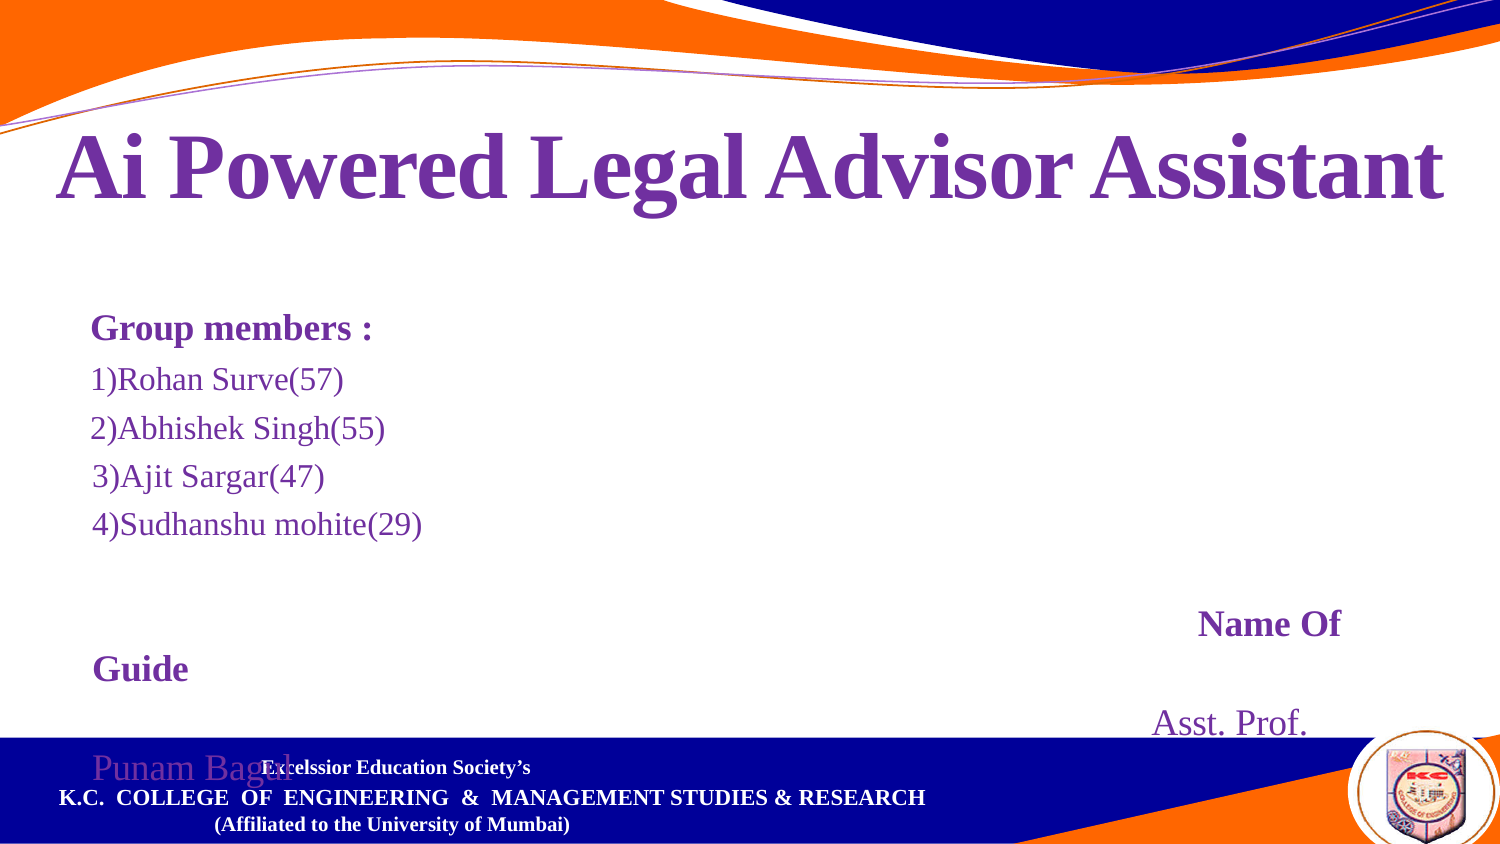

# Ai Powered Legal Advisor Assistant

Group members :
1)Rohan Surve(57)
2)Abhishek Singh(55)
3)Ajit Sargar(47)
4)Sudhanshu mohite(29)

							      Name Of Guide
							 Asst. Prof. Punam Bagul